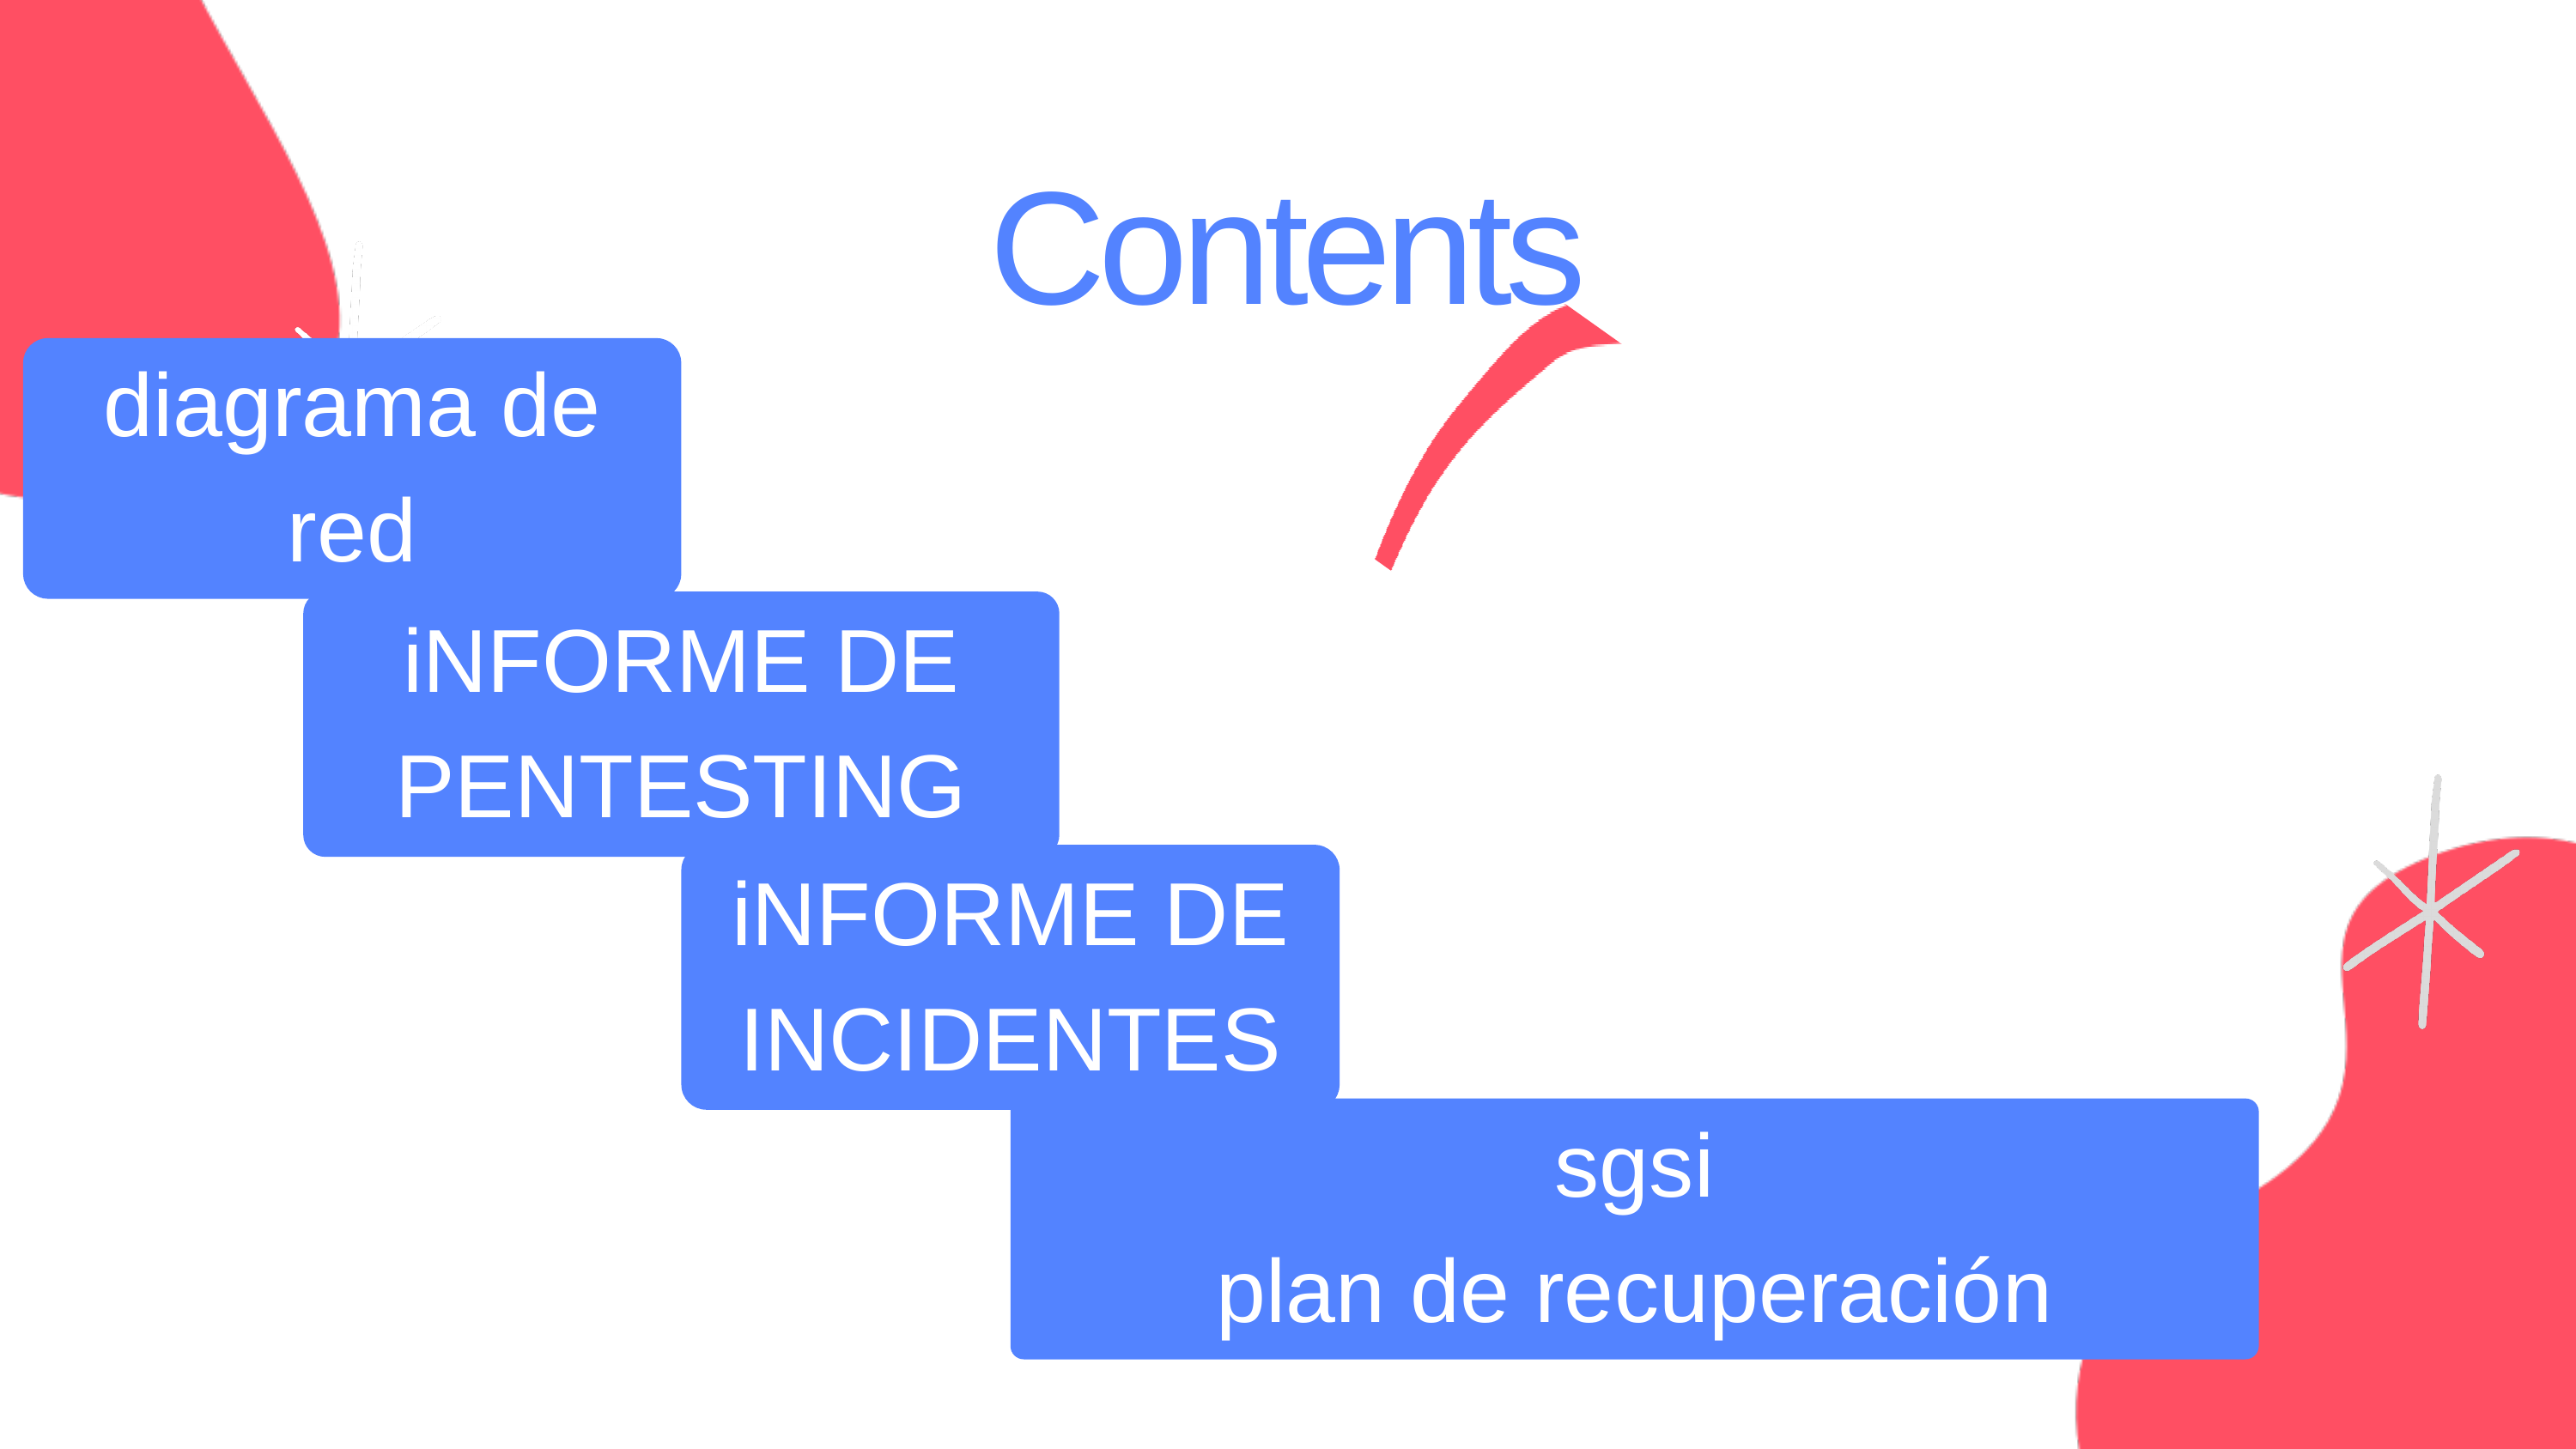

Contents

diagrama de red

iNFORME DE PENTESTING

Introduction
About Us
Our Projects

iNFORME DE INCIDENTES
Elaborate on what you want to discuss.
Elaborate on what you want to discuss.
Elaborate on what you want to discuss.

sgsi
plan de recuperación